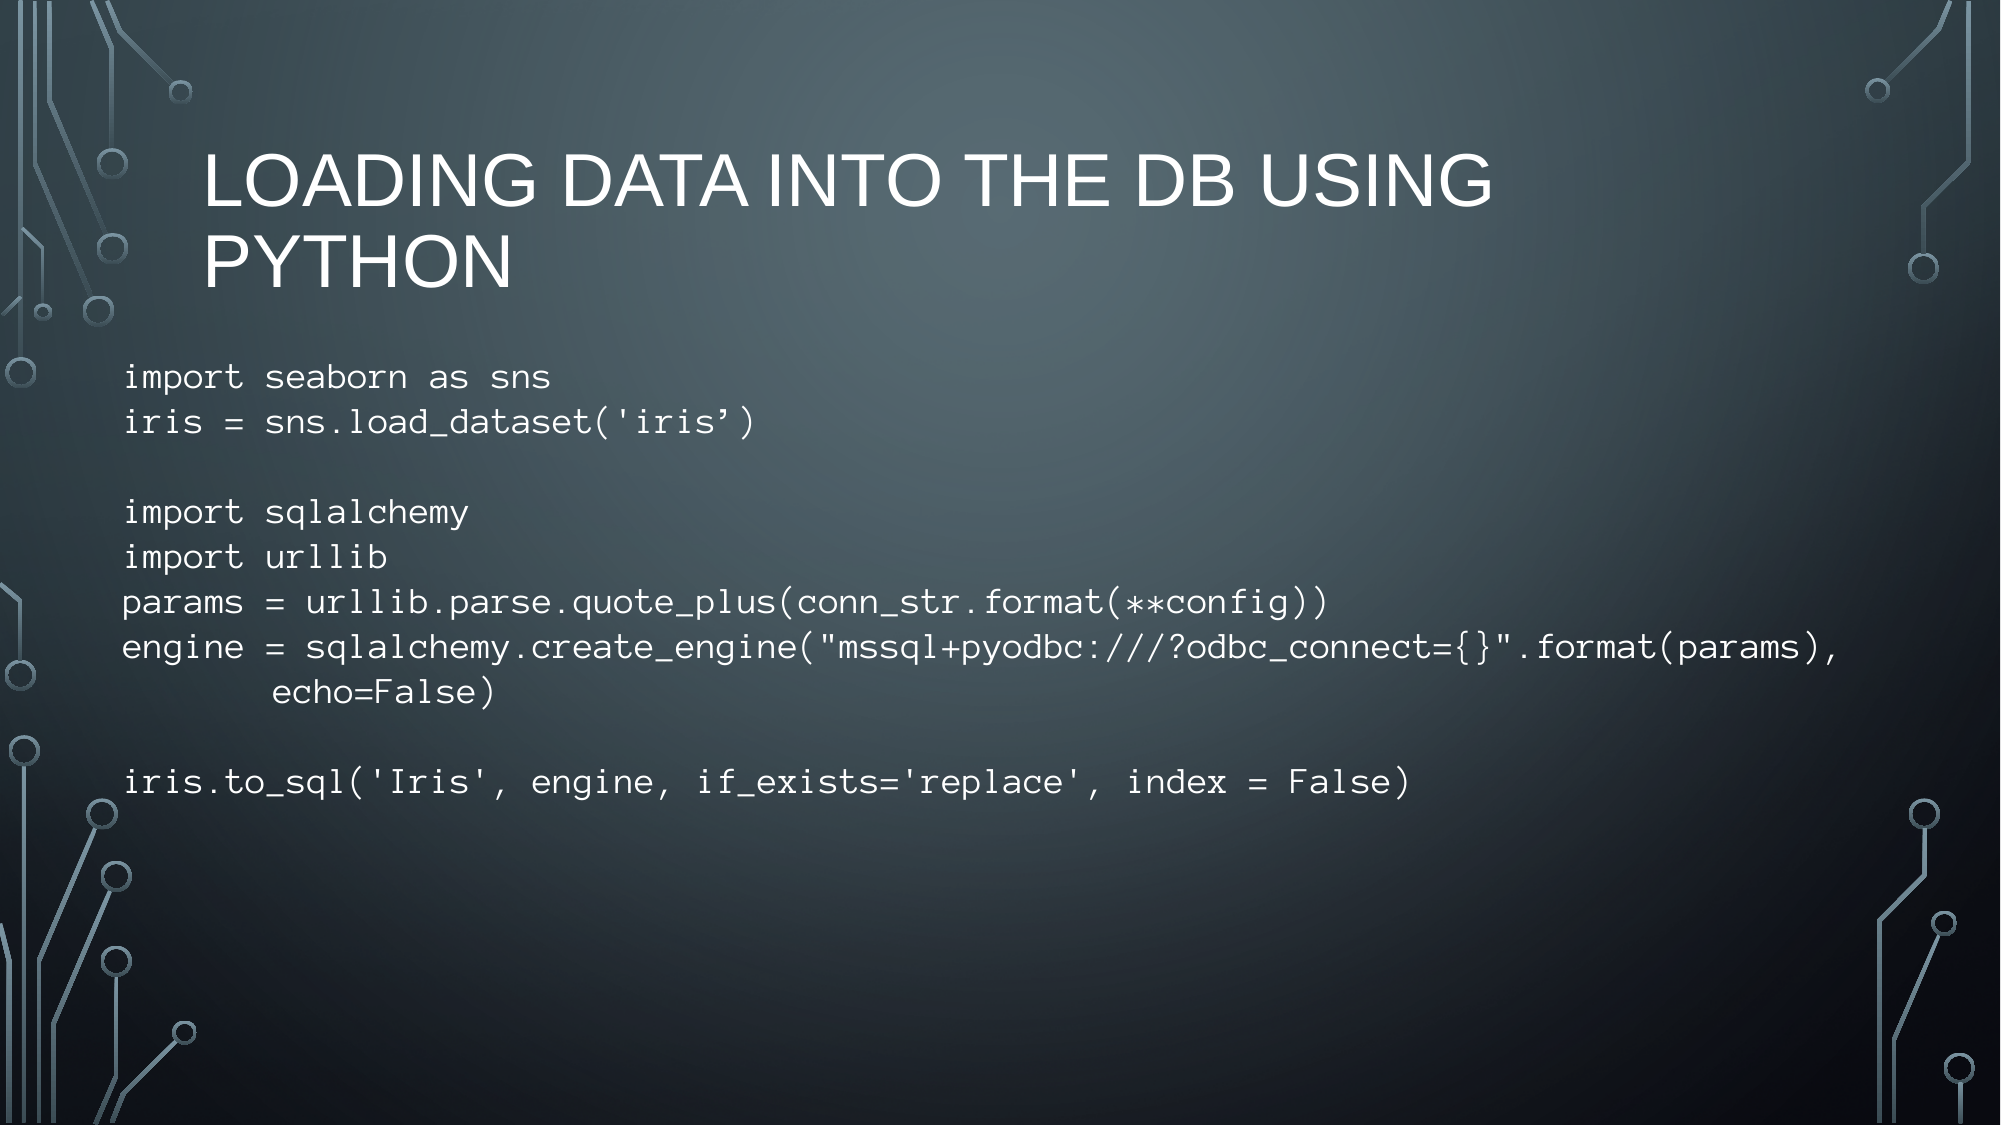

# Loading data into the db using python
import seaborn as sns
iris = sns.load_dataset('iris’)

import sqlalchemy
import urllib
params = urllib.parse.quote_plus(conn_str.format(**config))
engine = sqlalchemy.create_engine("mssql+pyodbc:///?odbc_connect={}".format(params),
	echo=False)

iris.to_sql('Iris', engine, if_exists='replace', index = False)